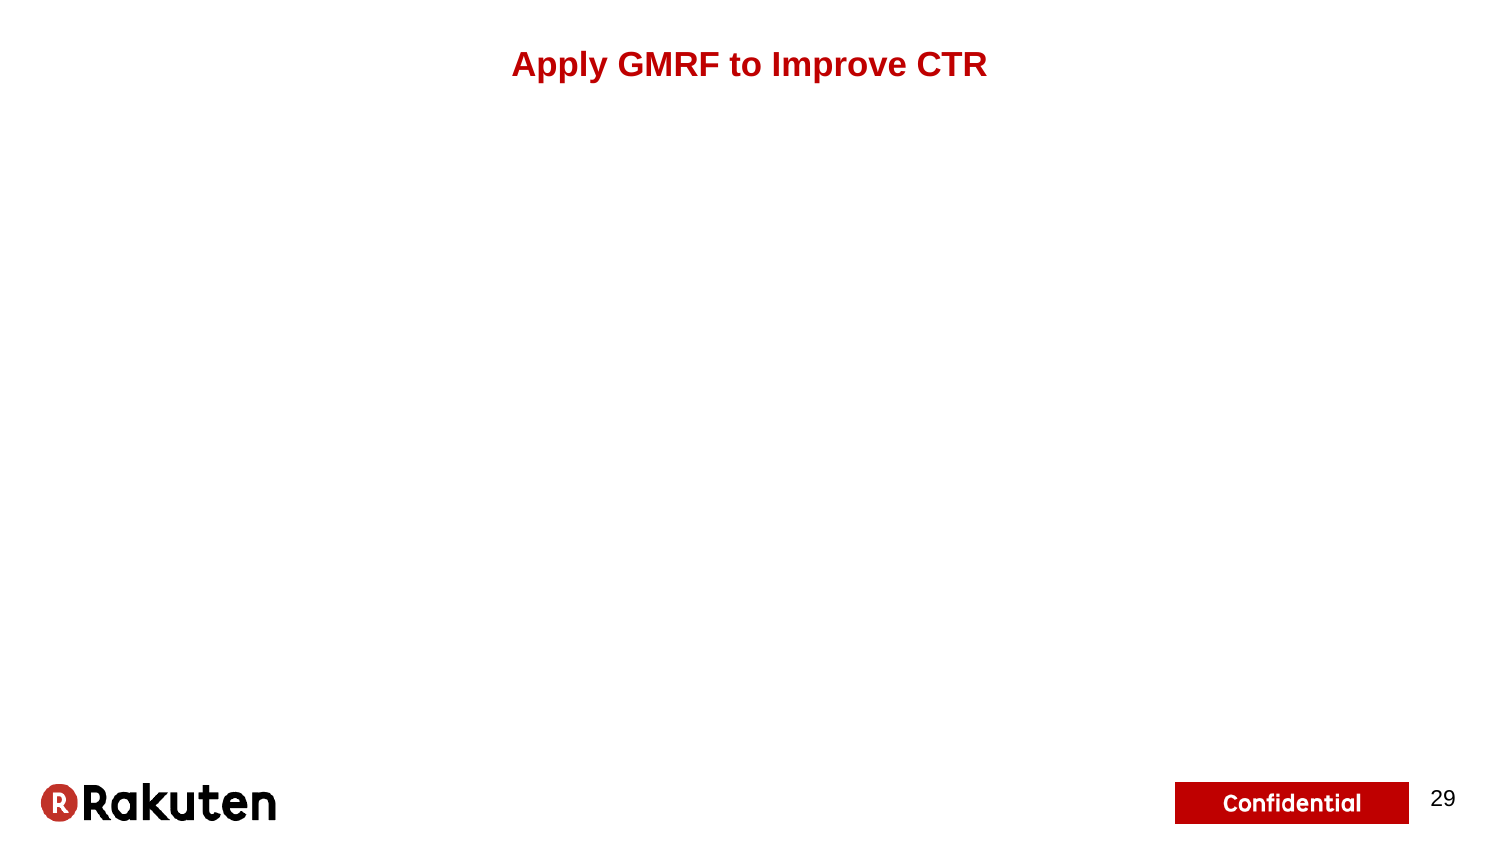

# Apply GMRF to Improve CTR

29